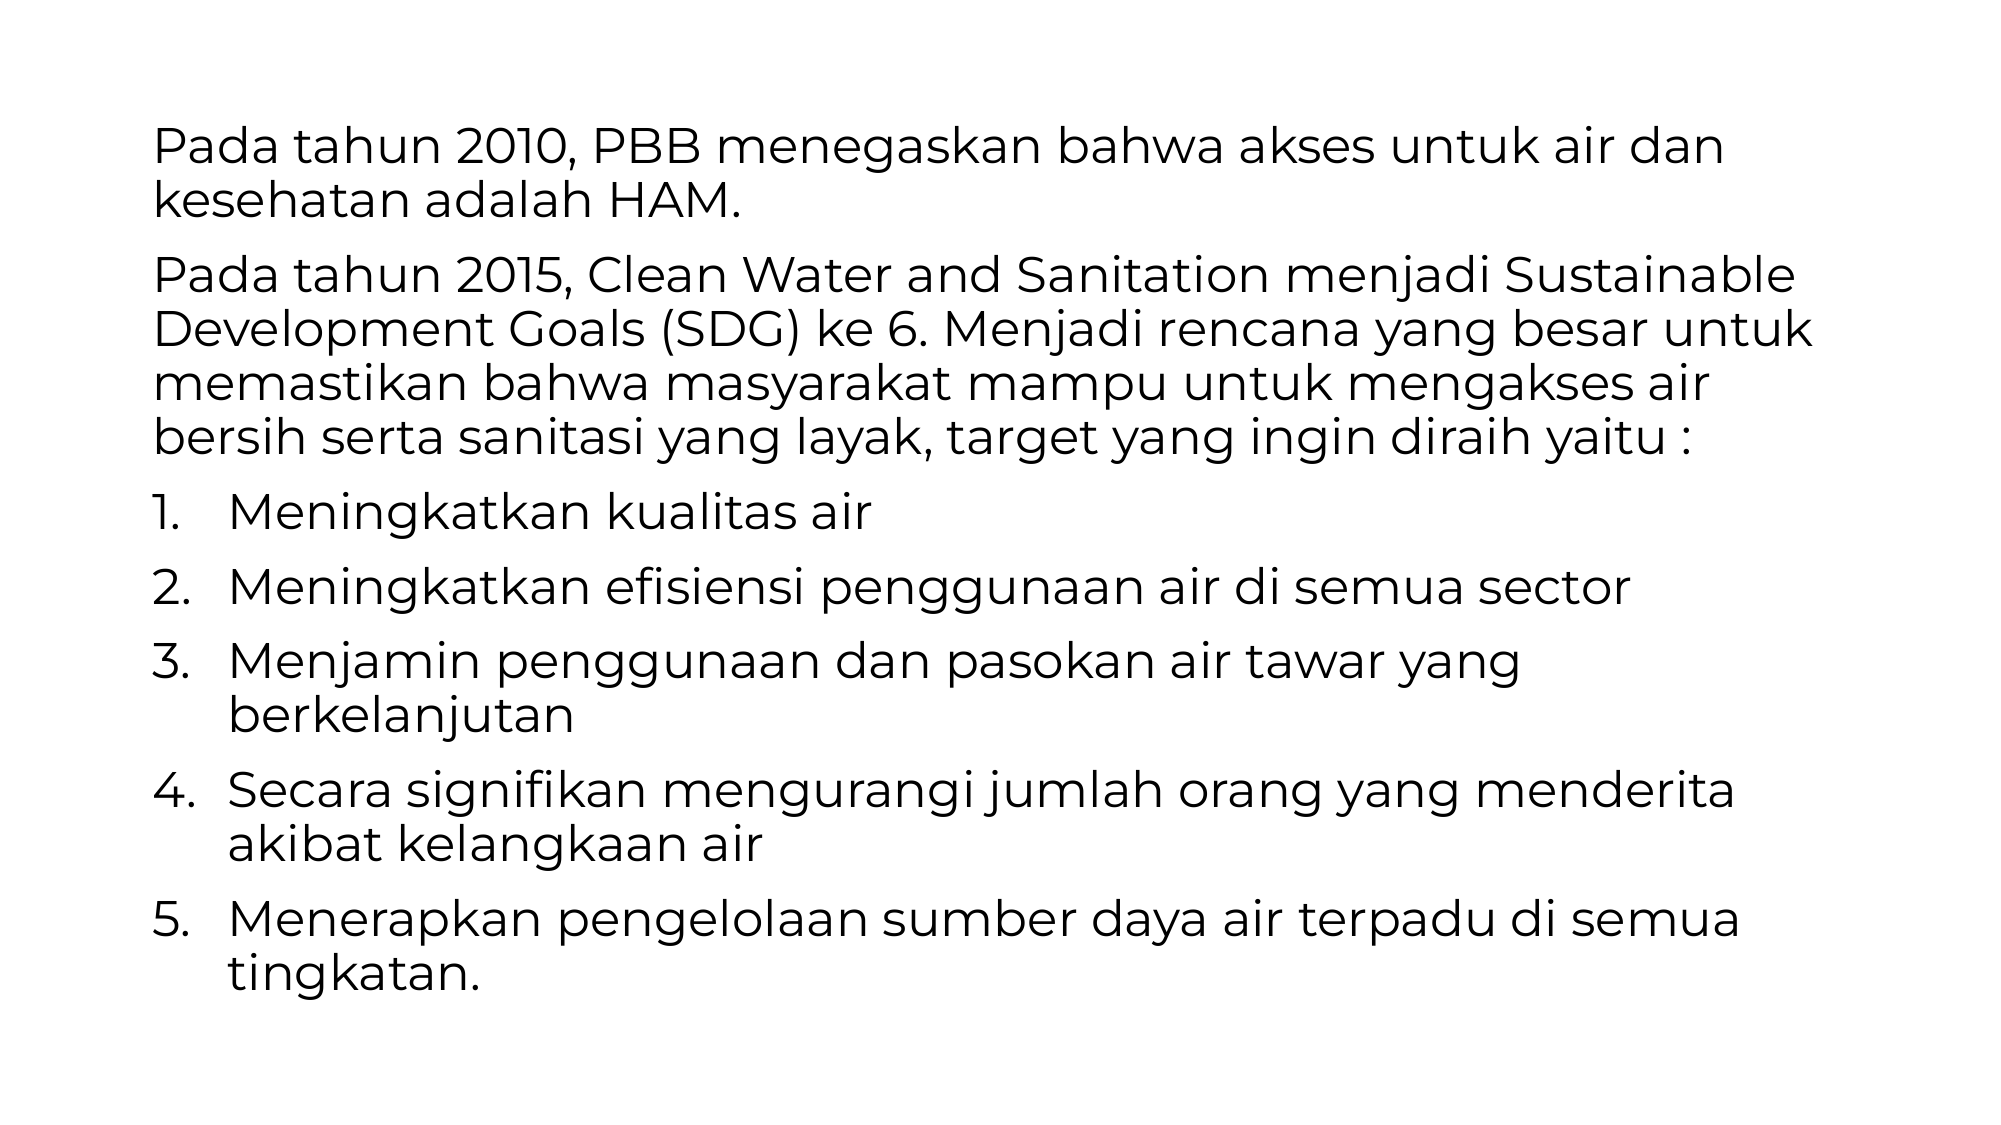

Pada tahun 2010, PBB menegaskan bahwa akses untuk air dan kesehatan adalah HAM.
Pada tahun 2015, Clean Water and Sanitation menjadi Sustainable Development Goals (SDG) ke 6. Menjadi rencana yang besar untuk memastikan bahwa masyarakat mampu untuk mengakses air bersih serta sanitasi yang layak, target yang ingin diraih yaitu :
Meningkatkan kualitas air
Meningkatkan efisiensi penggunaan air di semua sector
Menjamin penggunaan dan pasokan air tawar yang berkelanjutan
Secara signifikan mengurangi jumlah orang yang menderita akibat kelangkaan air
Menerapkan pengelolaan sumber daya air terpadu di semua tingkatan.